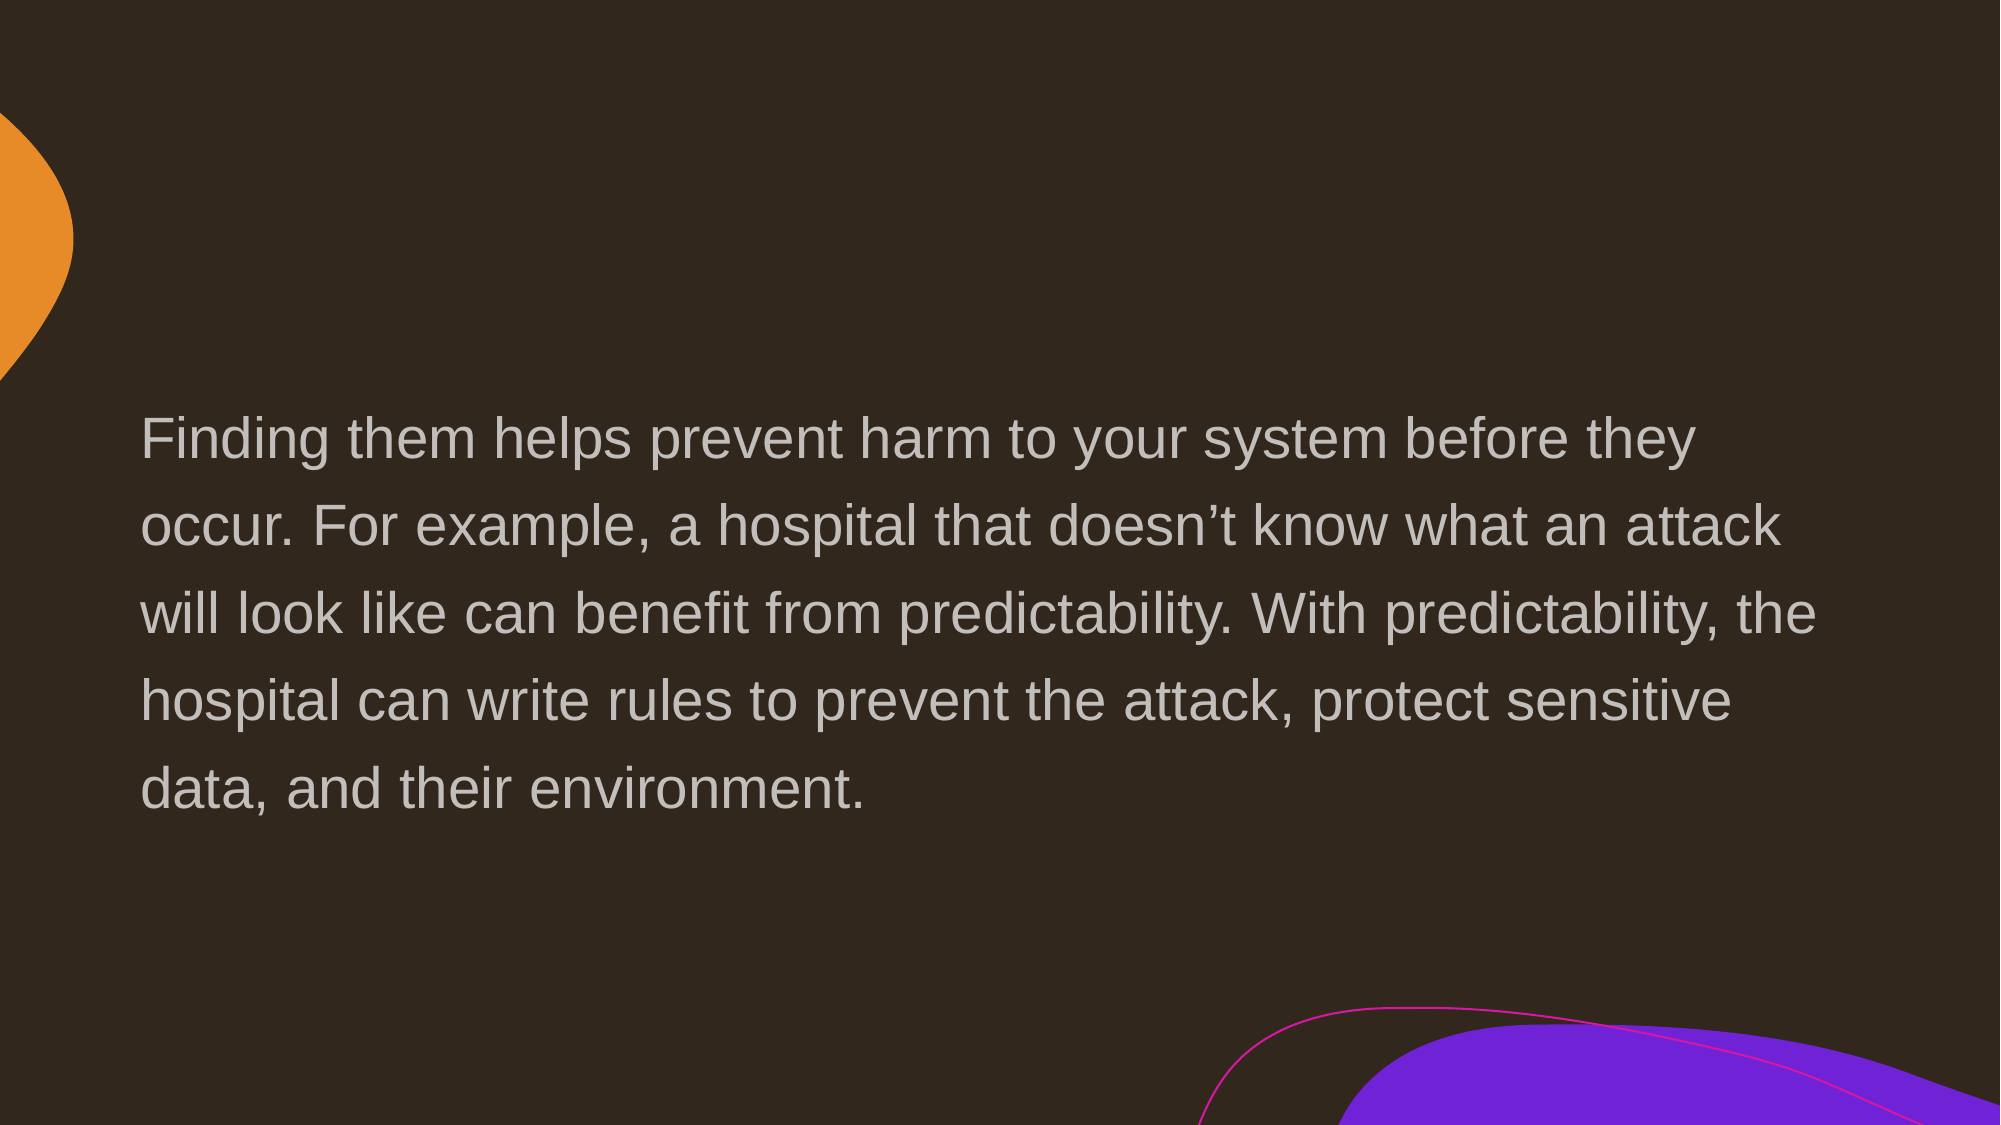

Finding them helps prevent harm to your system before they occur. For example, a hospital that doesn’t know what an attack will look like can benefit from predictability. With predictability, the hospital can write rules to prevent the attack, protect sensitive data, and their environment.